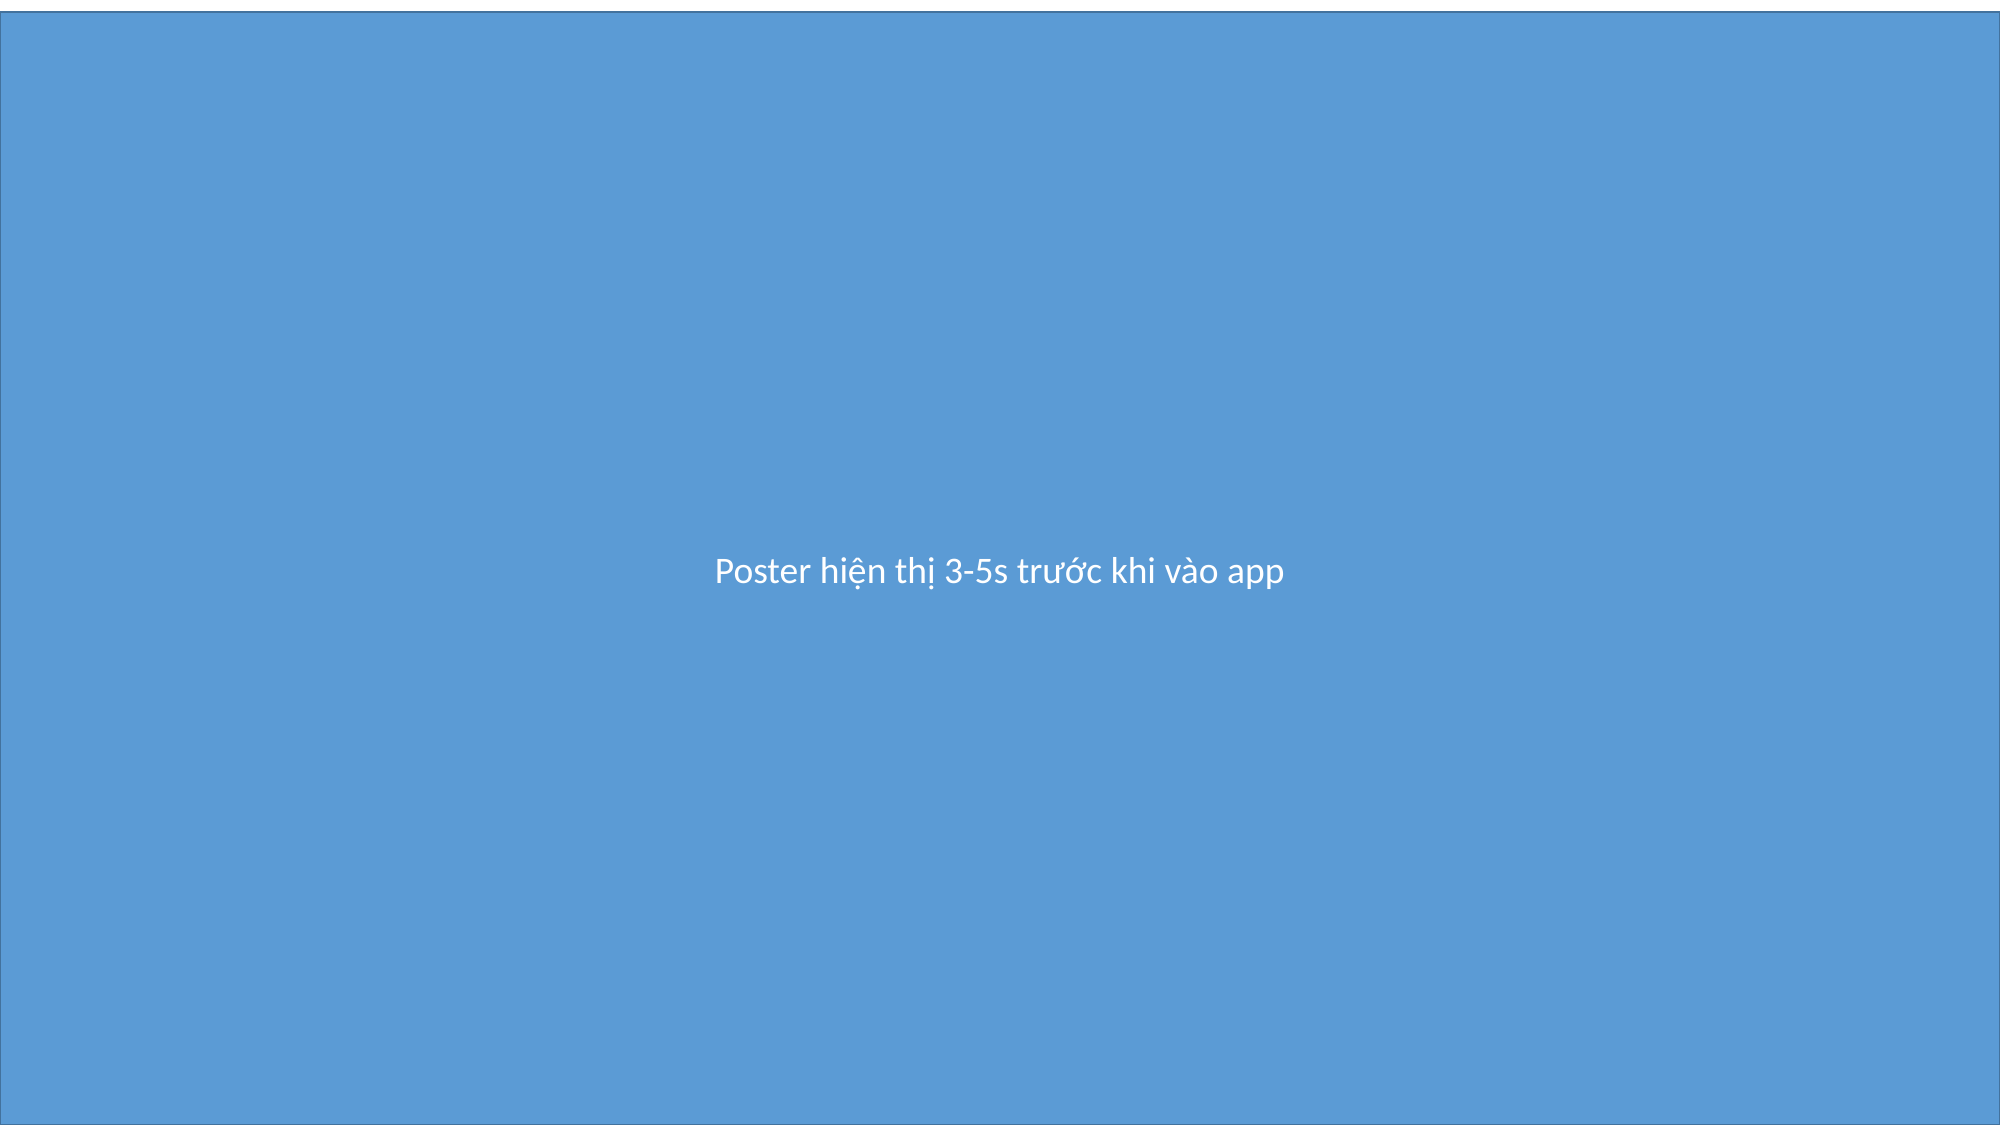

Poster hiện thị 3-5s trước khi vào app